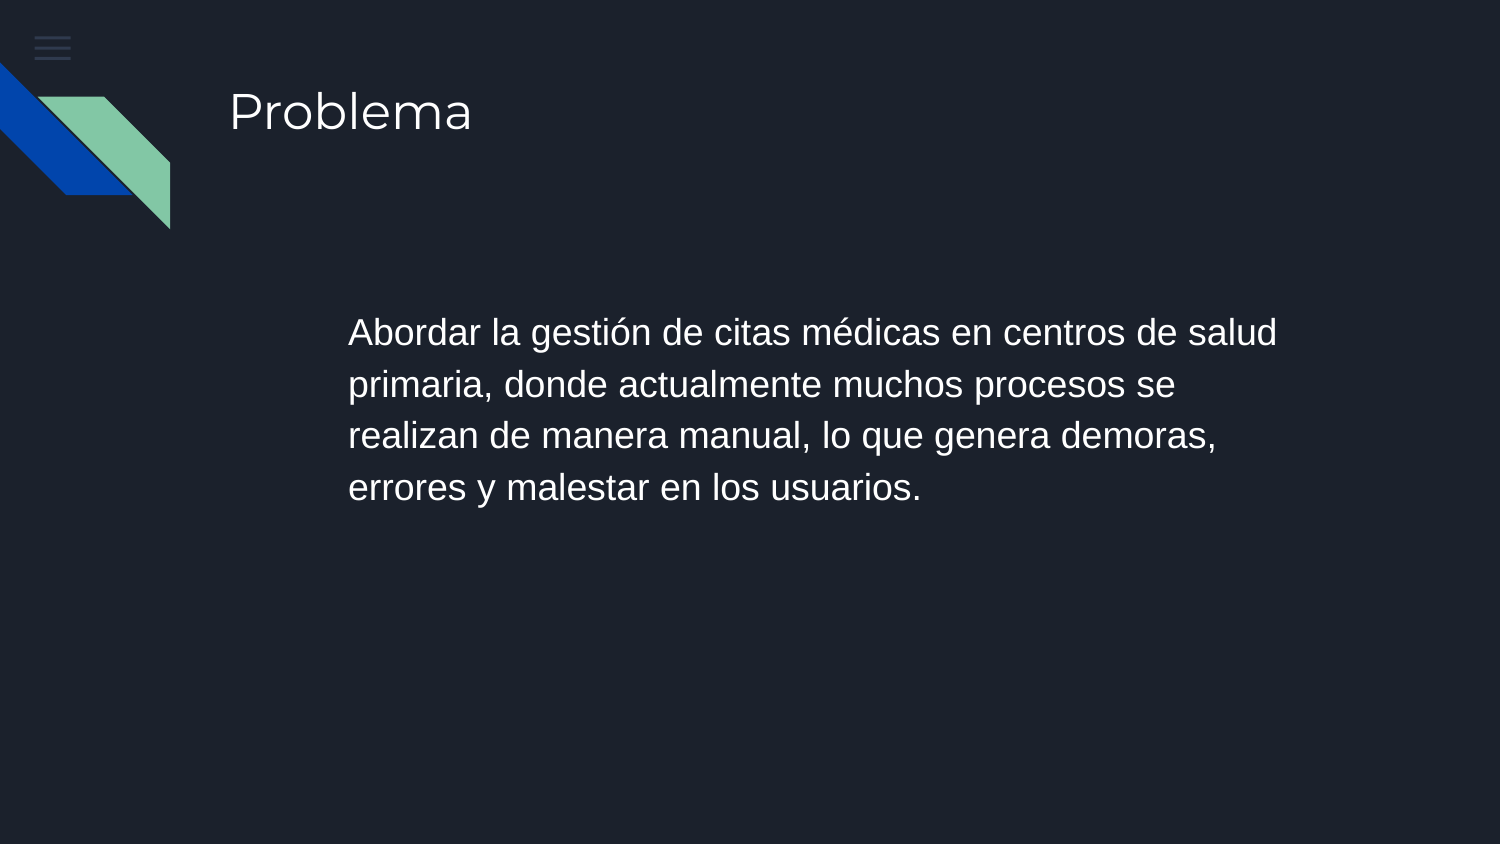

# Problema
Abordar la gestión de citas médicas en centros de salud primaria, donde actualmente muchos procesos se realizan de manera manual, lo que genera demoras, errores y malestar en los usuarios.